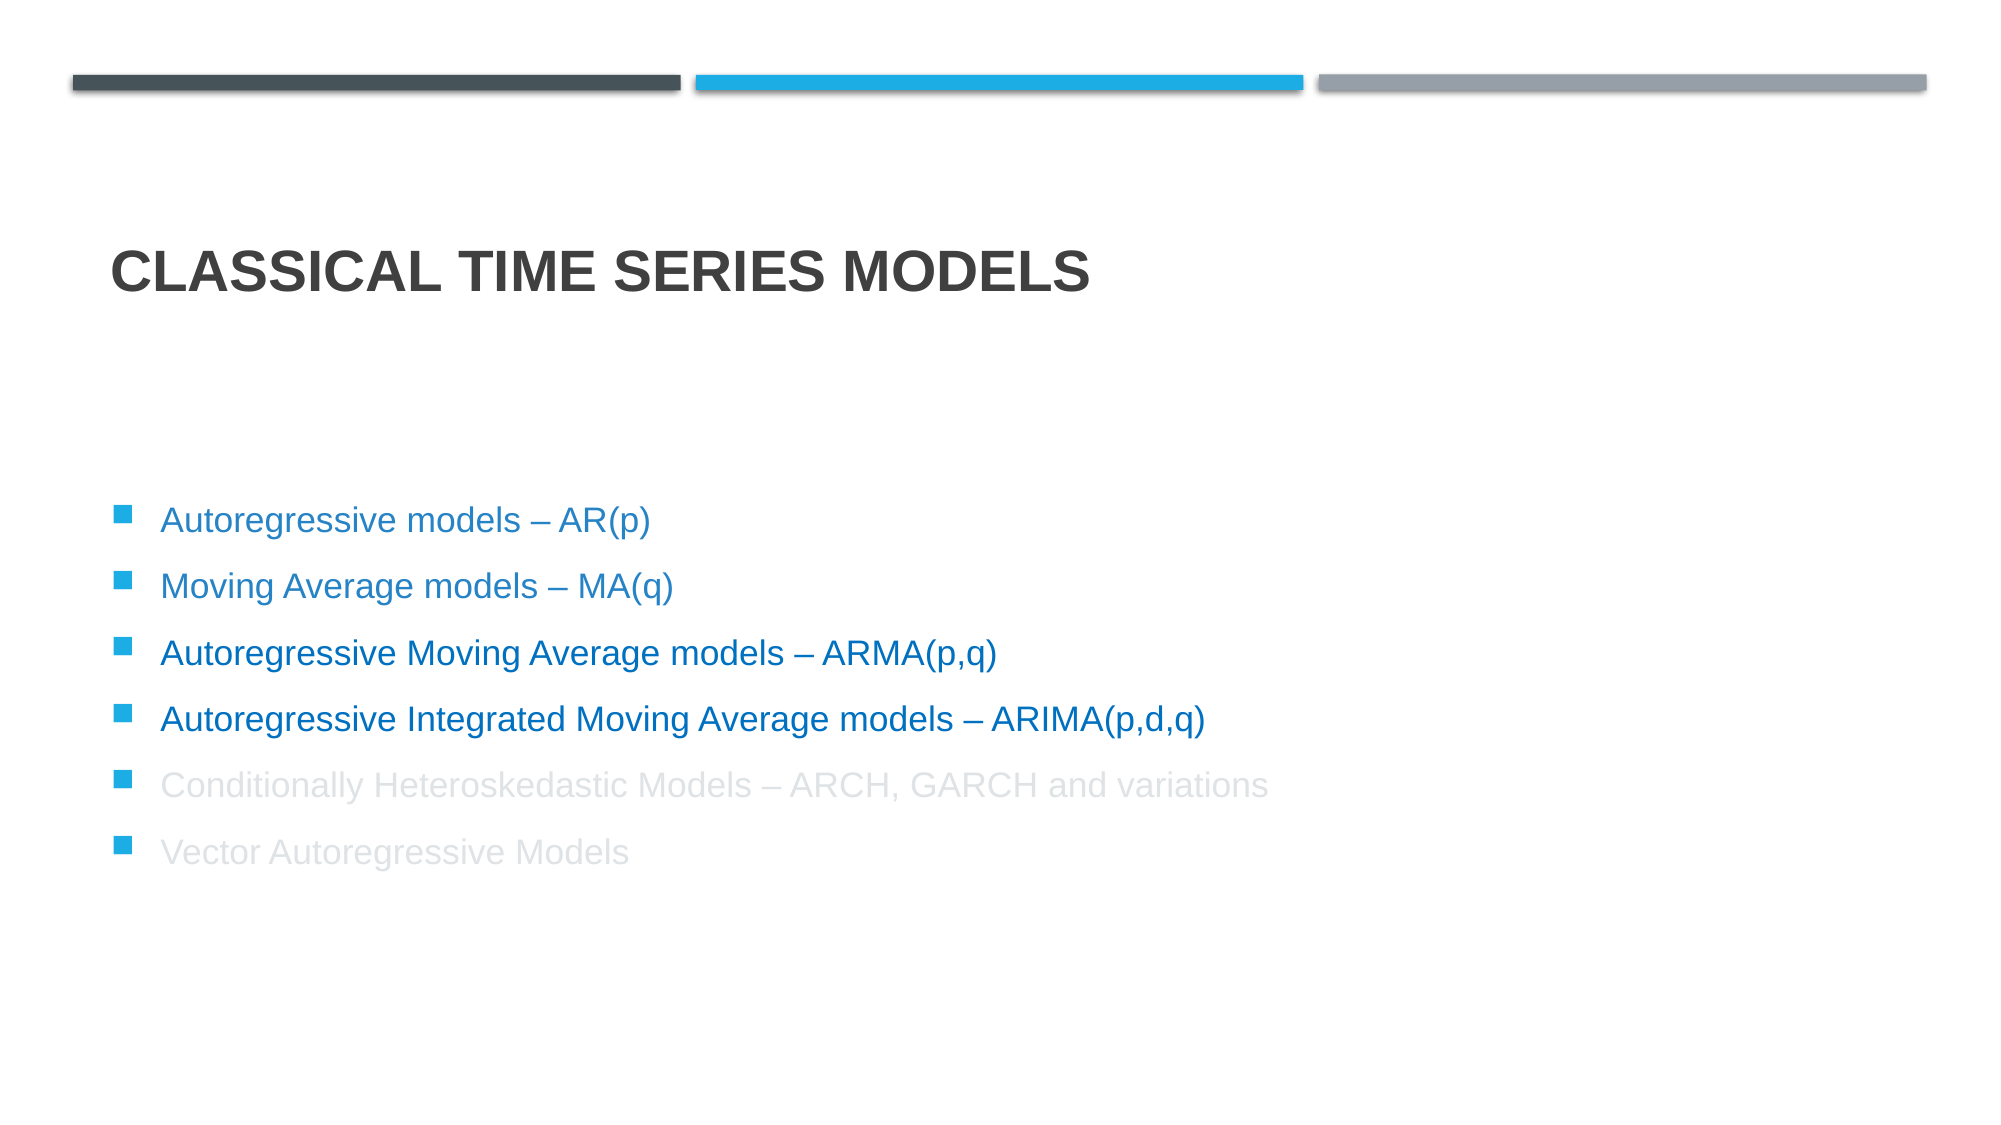

# Classical time series models
Autoregressive models – AR(p)
Moving Average models – MA(q)
Autoregressive Moving Average models – ARMA(p,q)
Autoregressive Integrated Moving Average models – ARIMA(p,d,q)
Conditionally Heteroskedastic Models – ARCH, GARCH and variations
Vector Autoregressive Models